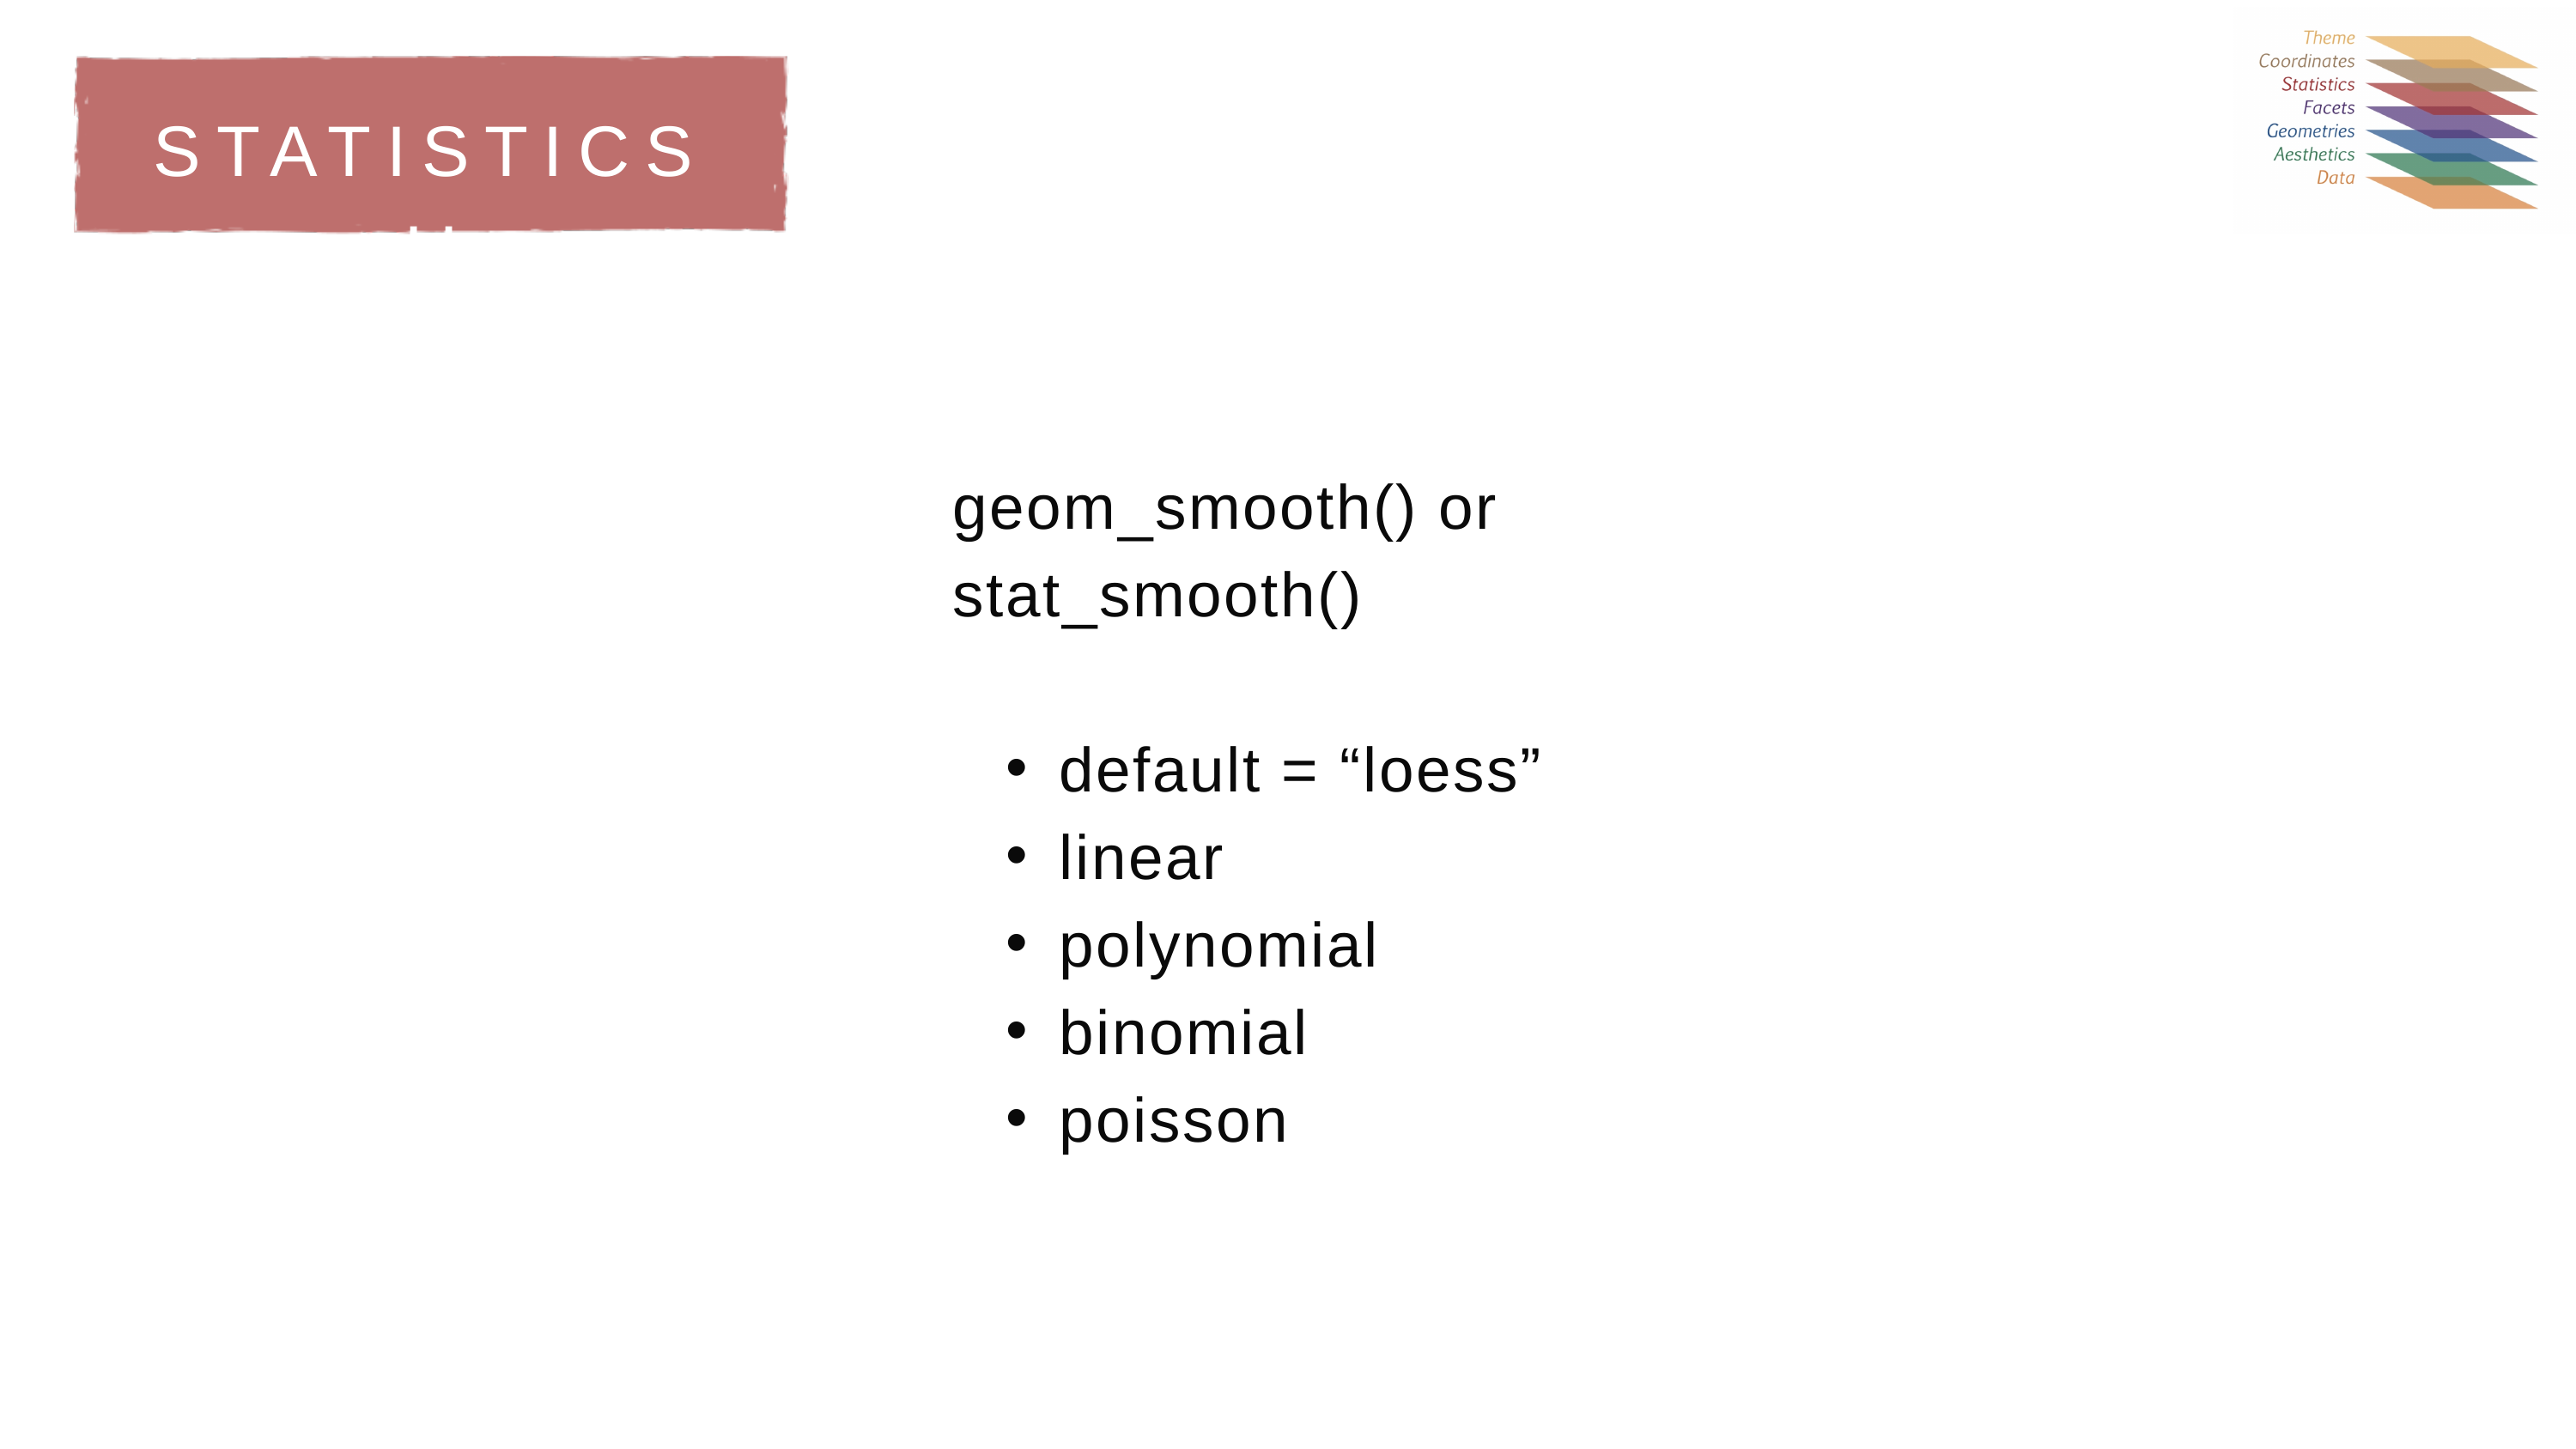

STATISTICS II
geom_smooth() or stat_smooth()

default = “loess”
linear
polynomial
binomial
poisson